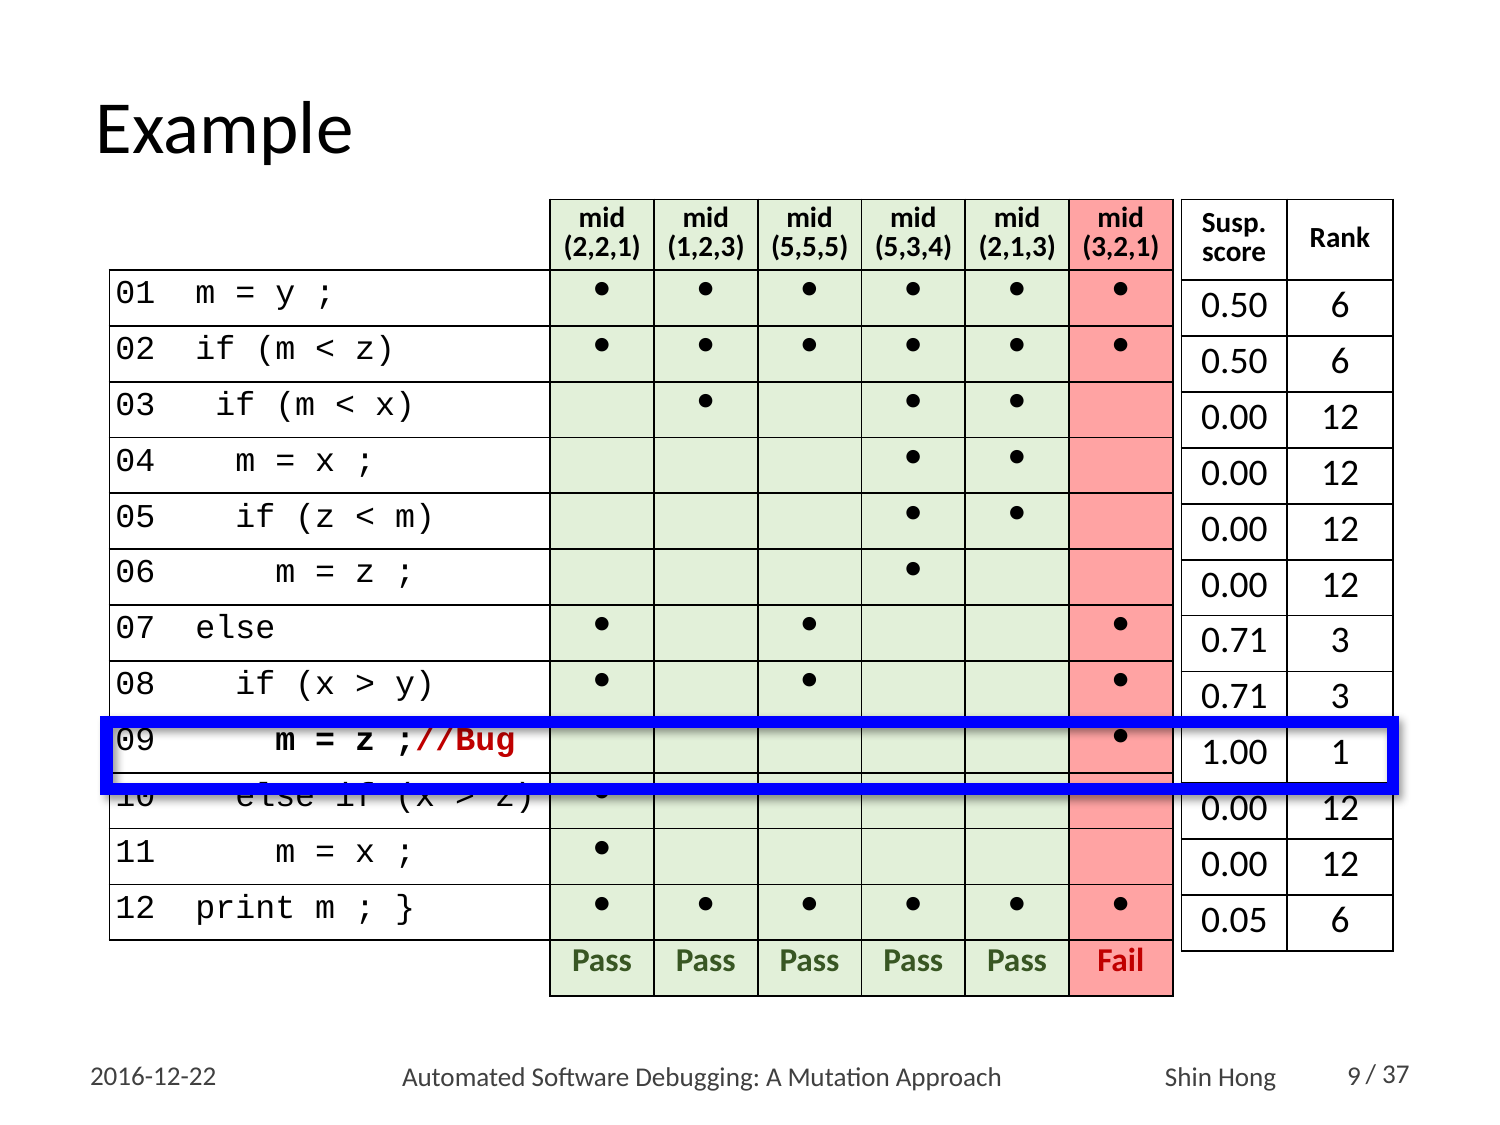

# Example
|  | mid (2,2,1) | mid (1,2,3) | mid (5,5,5) | mid (5,3,4) | mid (2,1,3) | mid (3,2,1) |
| --- | --- | --- | --- | --- | --- | --- |
| 01 m = y ; | ● | ● | ● | ● | ● | ● |
| 02 if (m < z) | ● | ● | ● | ● | ● | ● |
| 03 if (m < x) |  | ● |  | ● | ● |  |
| 04 m = x ; |  |  |  | ● | ● |  |
| 05 if (z < m) |  |  |  | ● | ● |  |
| 06 m = z ; |  |  |  | ● |  |  |
| 07 else | ● |  | ● |  |  | ● |
| 08 if (x > y) | ● |  | ● |  |  | ● |
| 09 m = z ;//Bug |  |  |  |  |  | ● |
| 10 else if (x > z) | ● |  |  |  |  |  |
| 11 m = x ; | ● |  |  |  |  |  |
| 12 print m ; } | ● | ● | ● | ● | ● | ● |
|  | Pass | Pass | Pass | Pass | Pass | Fail |
| Susp. score | Rank |
| --- | --- |
| 0.50 | 6 |
| 0.50 | 6 |
| 0.00 | 12 |
| 0.00 | 12 |
| 0.00 | 12 |
| 0.00 | 12 |
| 0.71 | 3 |
| 0.71 | 3 |
| 1.00 | 1 |
| 0.00 | 12 |
| 0.00 | 12 |
| 0.05 | 6 |

Automated Software Debugging: A Mutation Approach
9
2016-12-22